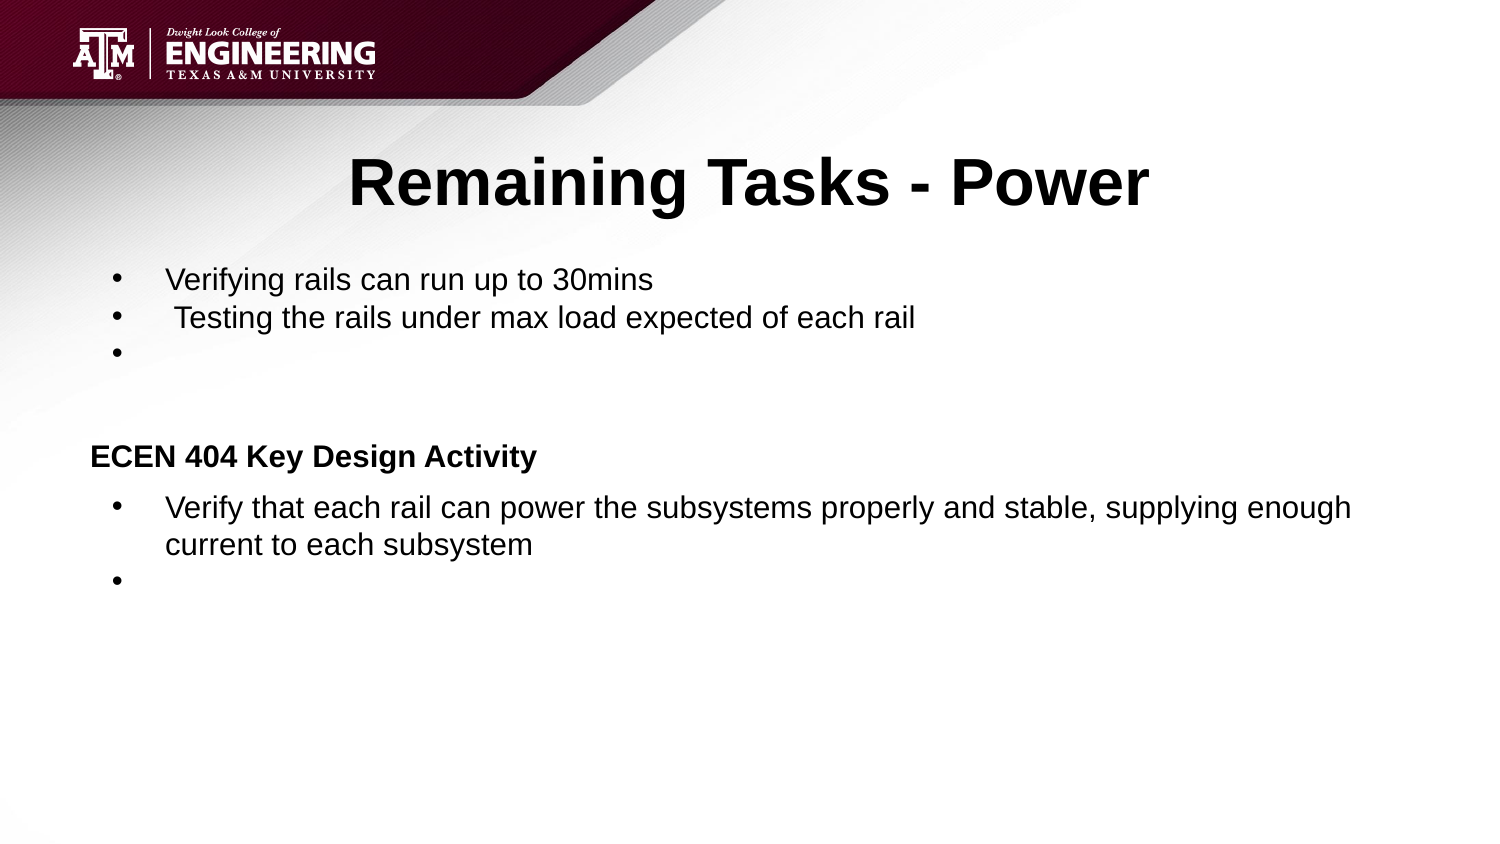

# Remaining Tasks - Power
Verifying rails can run up to 30mins
 Testing the rails under max load expected of each rail

ECEN 404 Key Design Activity
Verify that each rail can power the subsystems properly and stable, supplying enough current to each subsystem